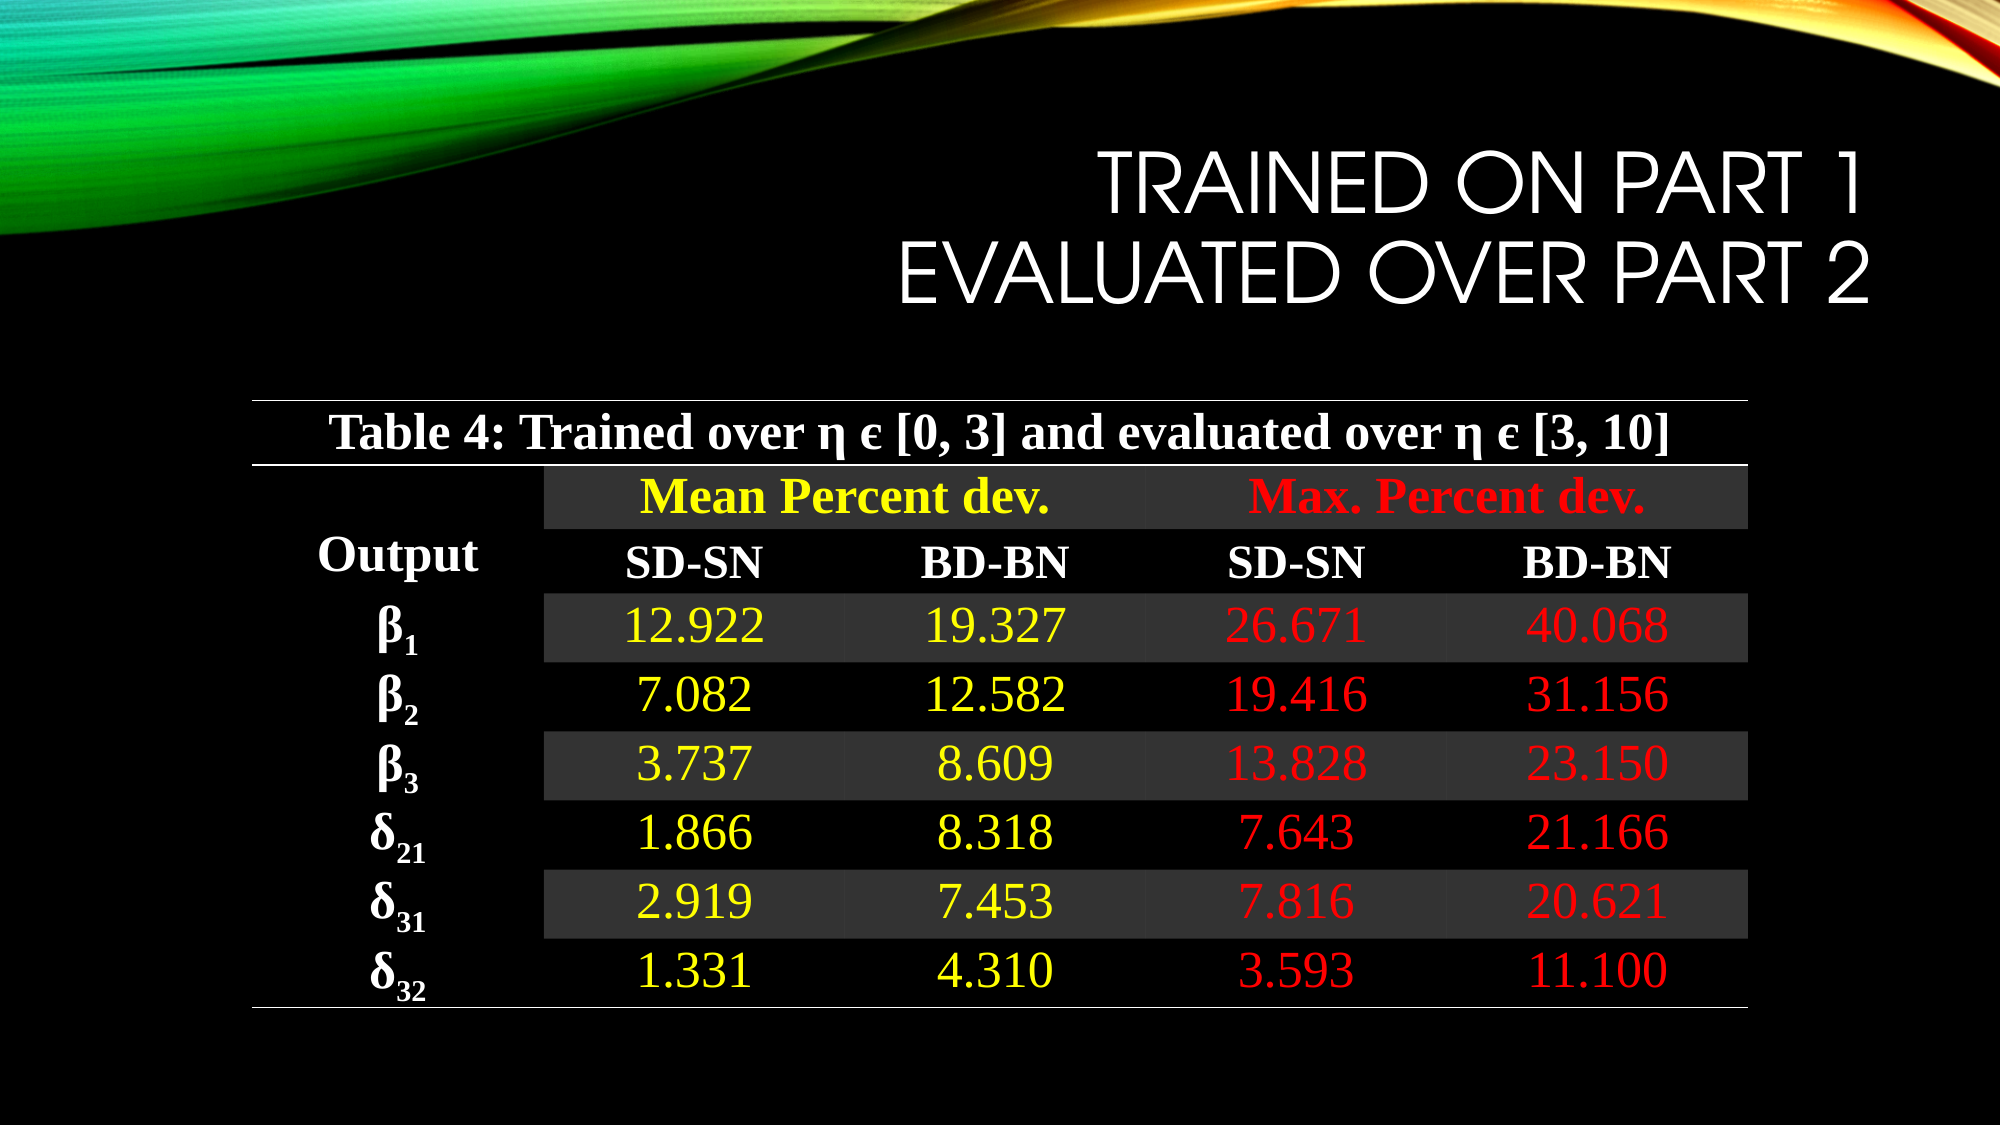

# Trained On Part 1 Evaluated over Part 2
| Table 4: Trained over η є [0, 3] and evaluated over η є [3, 10] |  |  |  |  |
| --- | --- | --- | --- | --- |
| Output | Mean Percent dev. |  | Max. Percent dev. |  |
|  | SD-SN | BD-BN | SD-SN | BD-BN |
| β1 | 12.922 | 19.327 | 26.671 | 40.068 |
| β2 | 7.082 | 12.582 | 19.416 | 31.156 |
| β3 | 3.737 | 8.609 | 13.828 | 23.150 |
| δ21 | 1.866 | 8.318 | 7.643 | 21.166 |
| δ31 | 2.919 | 7.453 | 7.816 | 20.621 |
| δ32 | 1.331 | 4.310 | 3.593 | 11.100 |